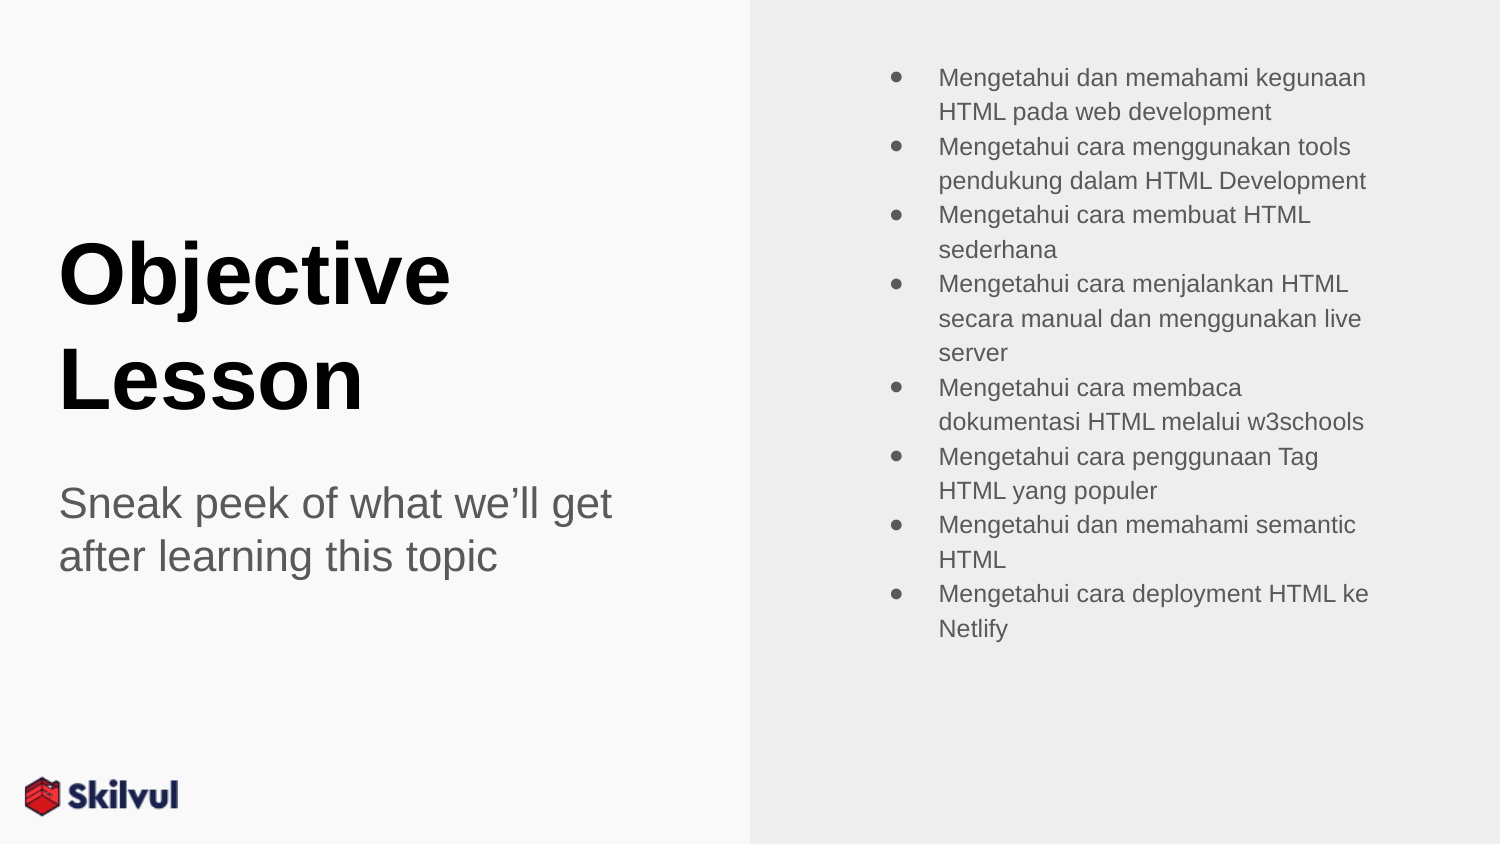

Mengetahui dan memahami kegunaan HTML pada web development
Mengetahui cara menggunakan tools pendukung dalam HTML Development
Mengetahui cara membuat HTML sederhana
Mengetahui cara menjalankan HTML secara manual dan menggunakan live server
Mengetahui cara membaca dokumentasi HTML melalui w3schools
Mengetahui cara penggunaan Tag HTML yang populer
Mengetahui dan memahami semantic HTML
Mengetahui cara deployment HTML ke Netlify
# Objective Lesson
Sneak peek of what we’ll get after learning this topic